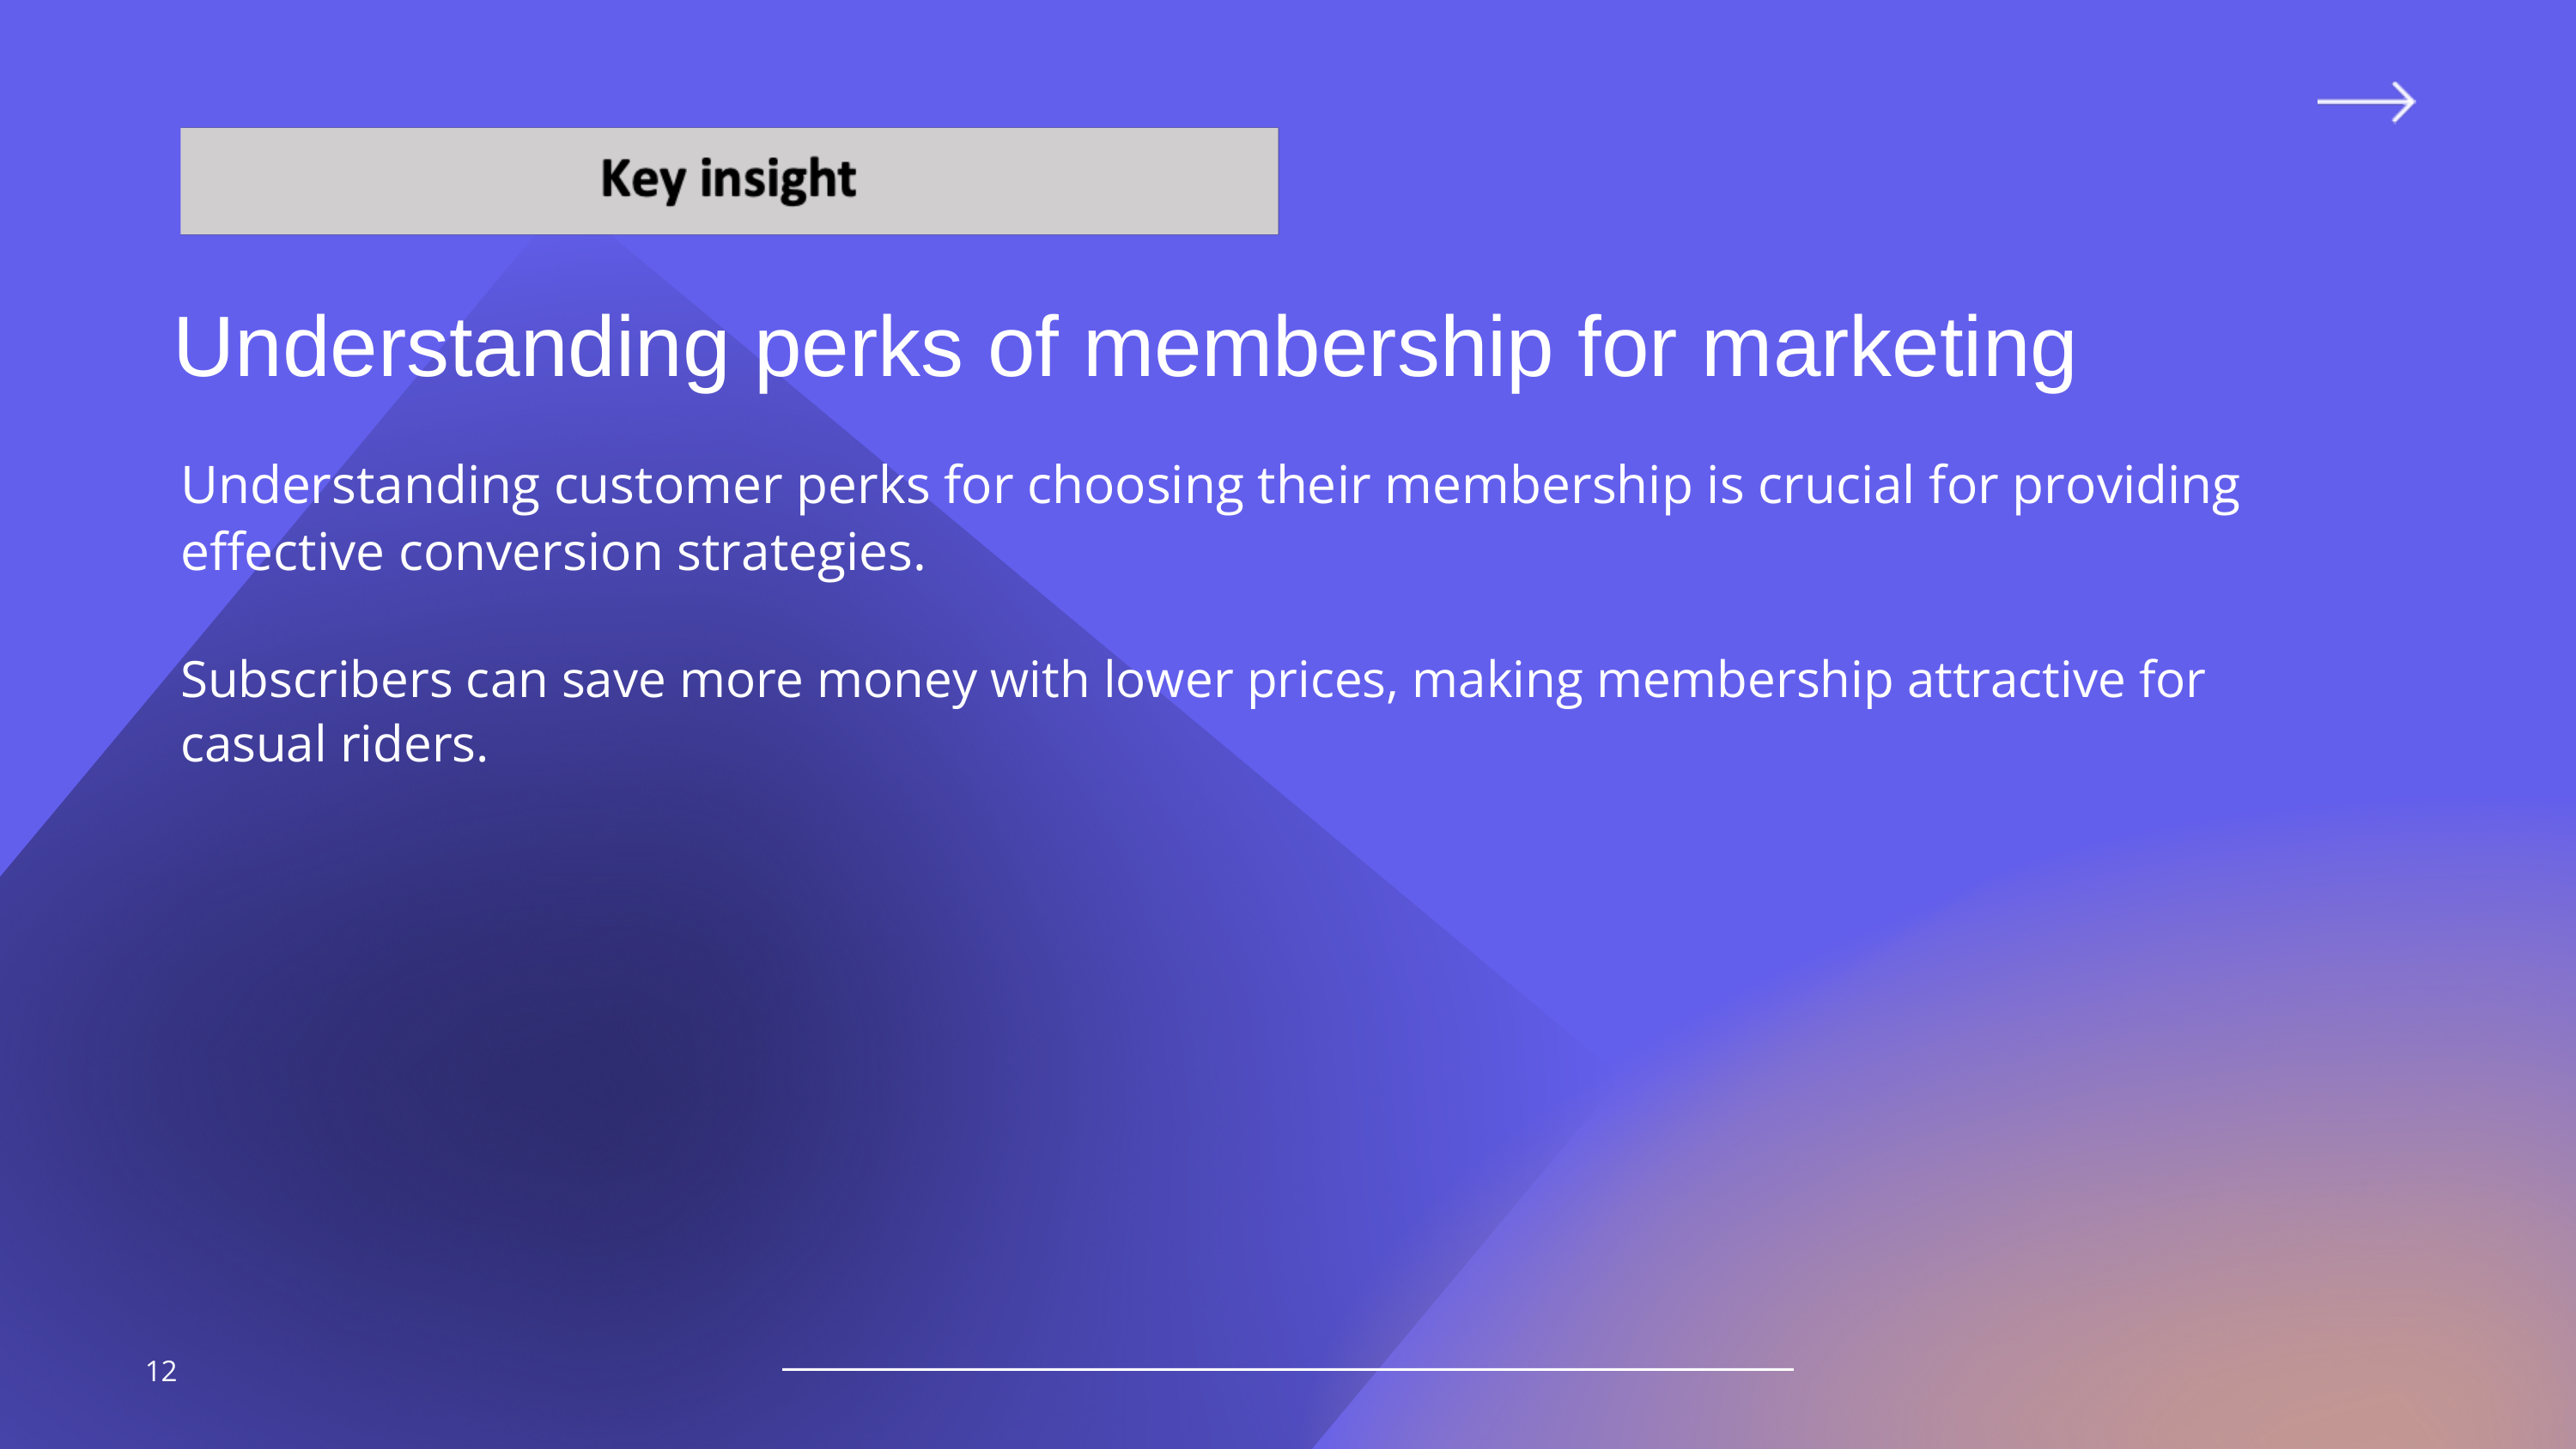

Understanding perks of membership for marketing

Understanding customer perks for choosing their membership is crucial for providing effective conversion strategies.

Subscribers can save more money with lower prices, making membership attractive for casual riders.

12